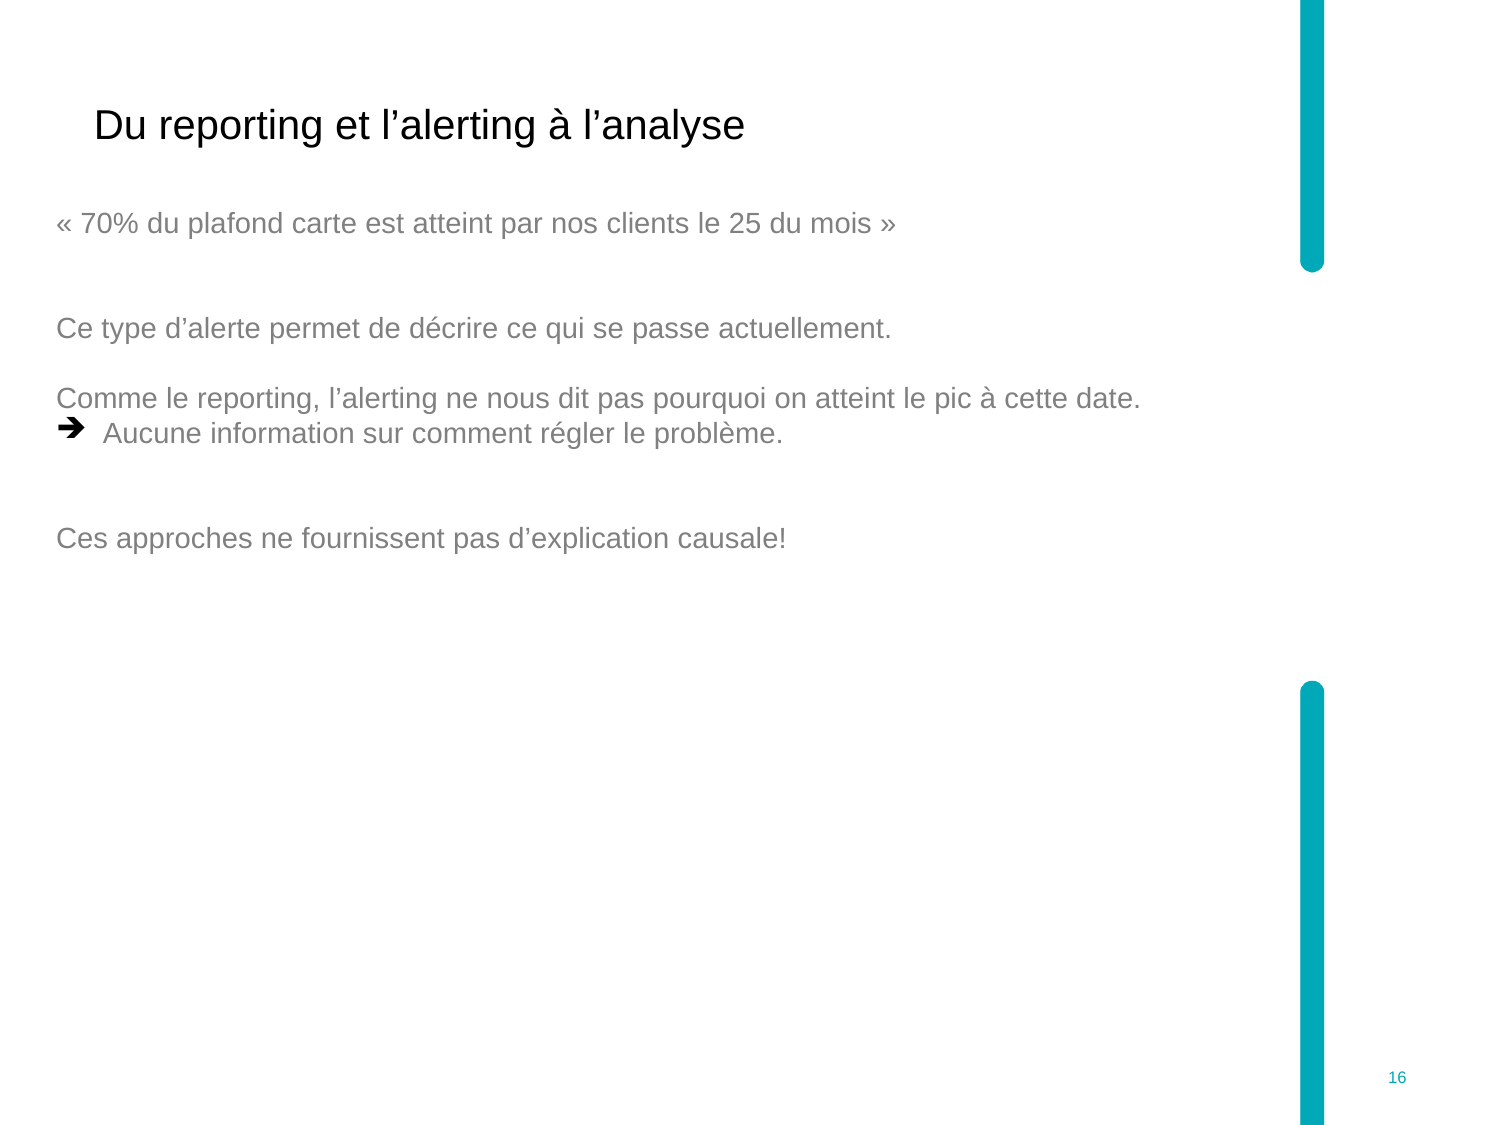

Du reporting et l’alerting à l’analyse
« 70% du plafond carte est atteint par nos clients le 25 du mois »

Ce type d’alerte permet de décrire ce qui se passe actuellement.

Comme le reporting, l’alerting ne nous dit pas pourquoi on atteint le pic à cette date.
Aucune information sur comment régler le problème.

Ces approches ne fournissent pas d’explication causale!
16